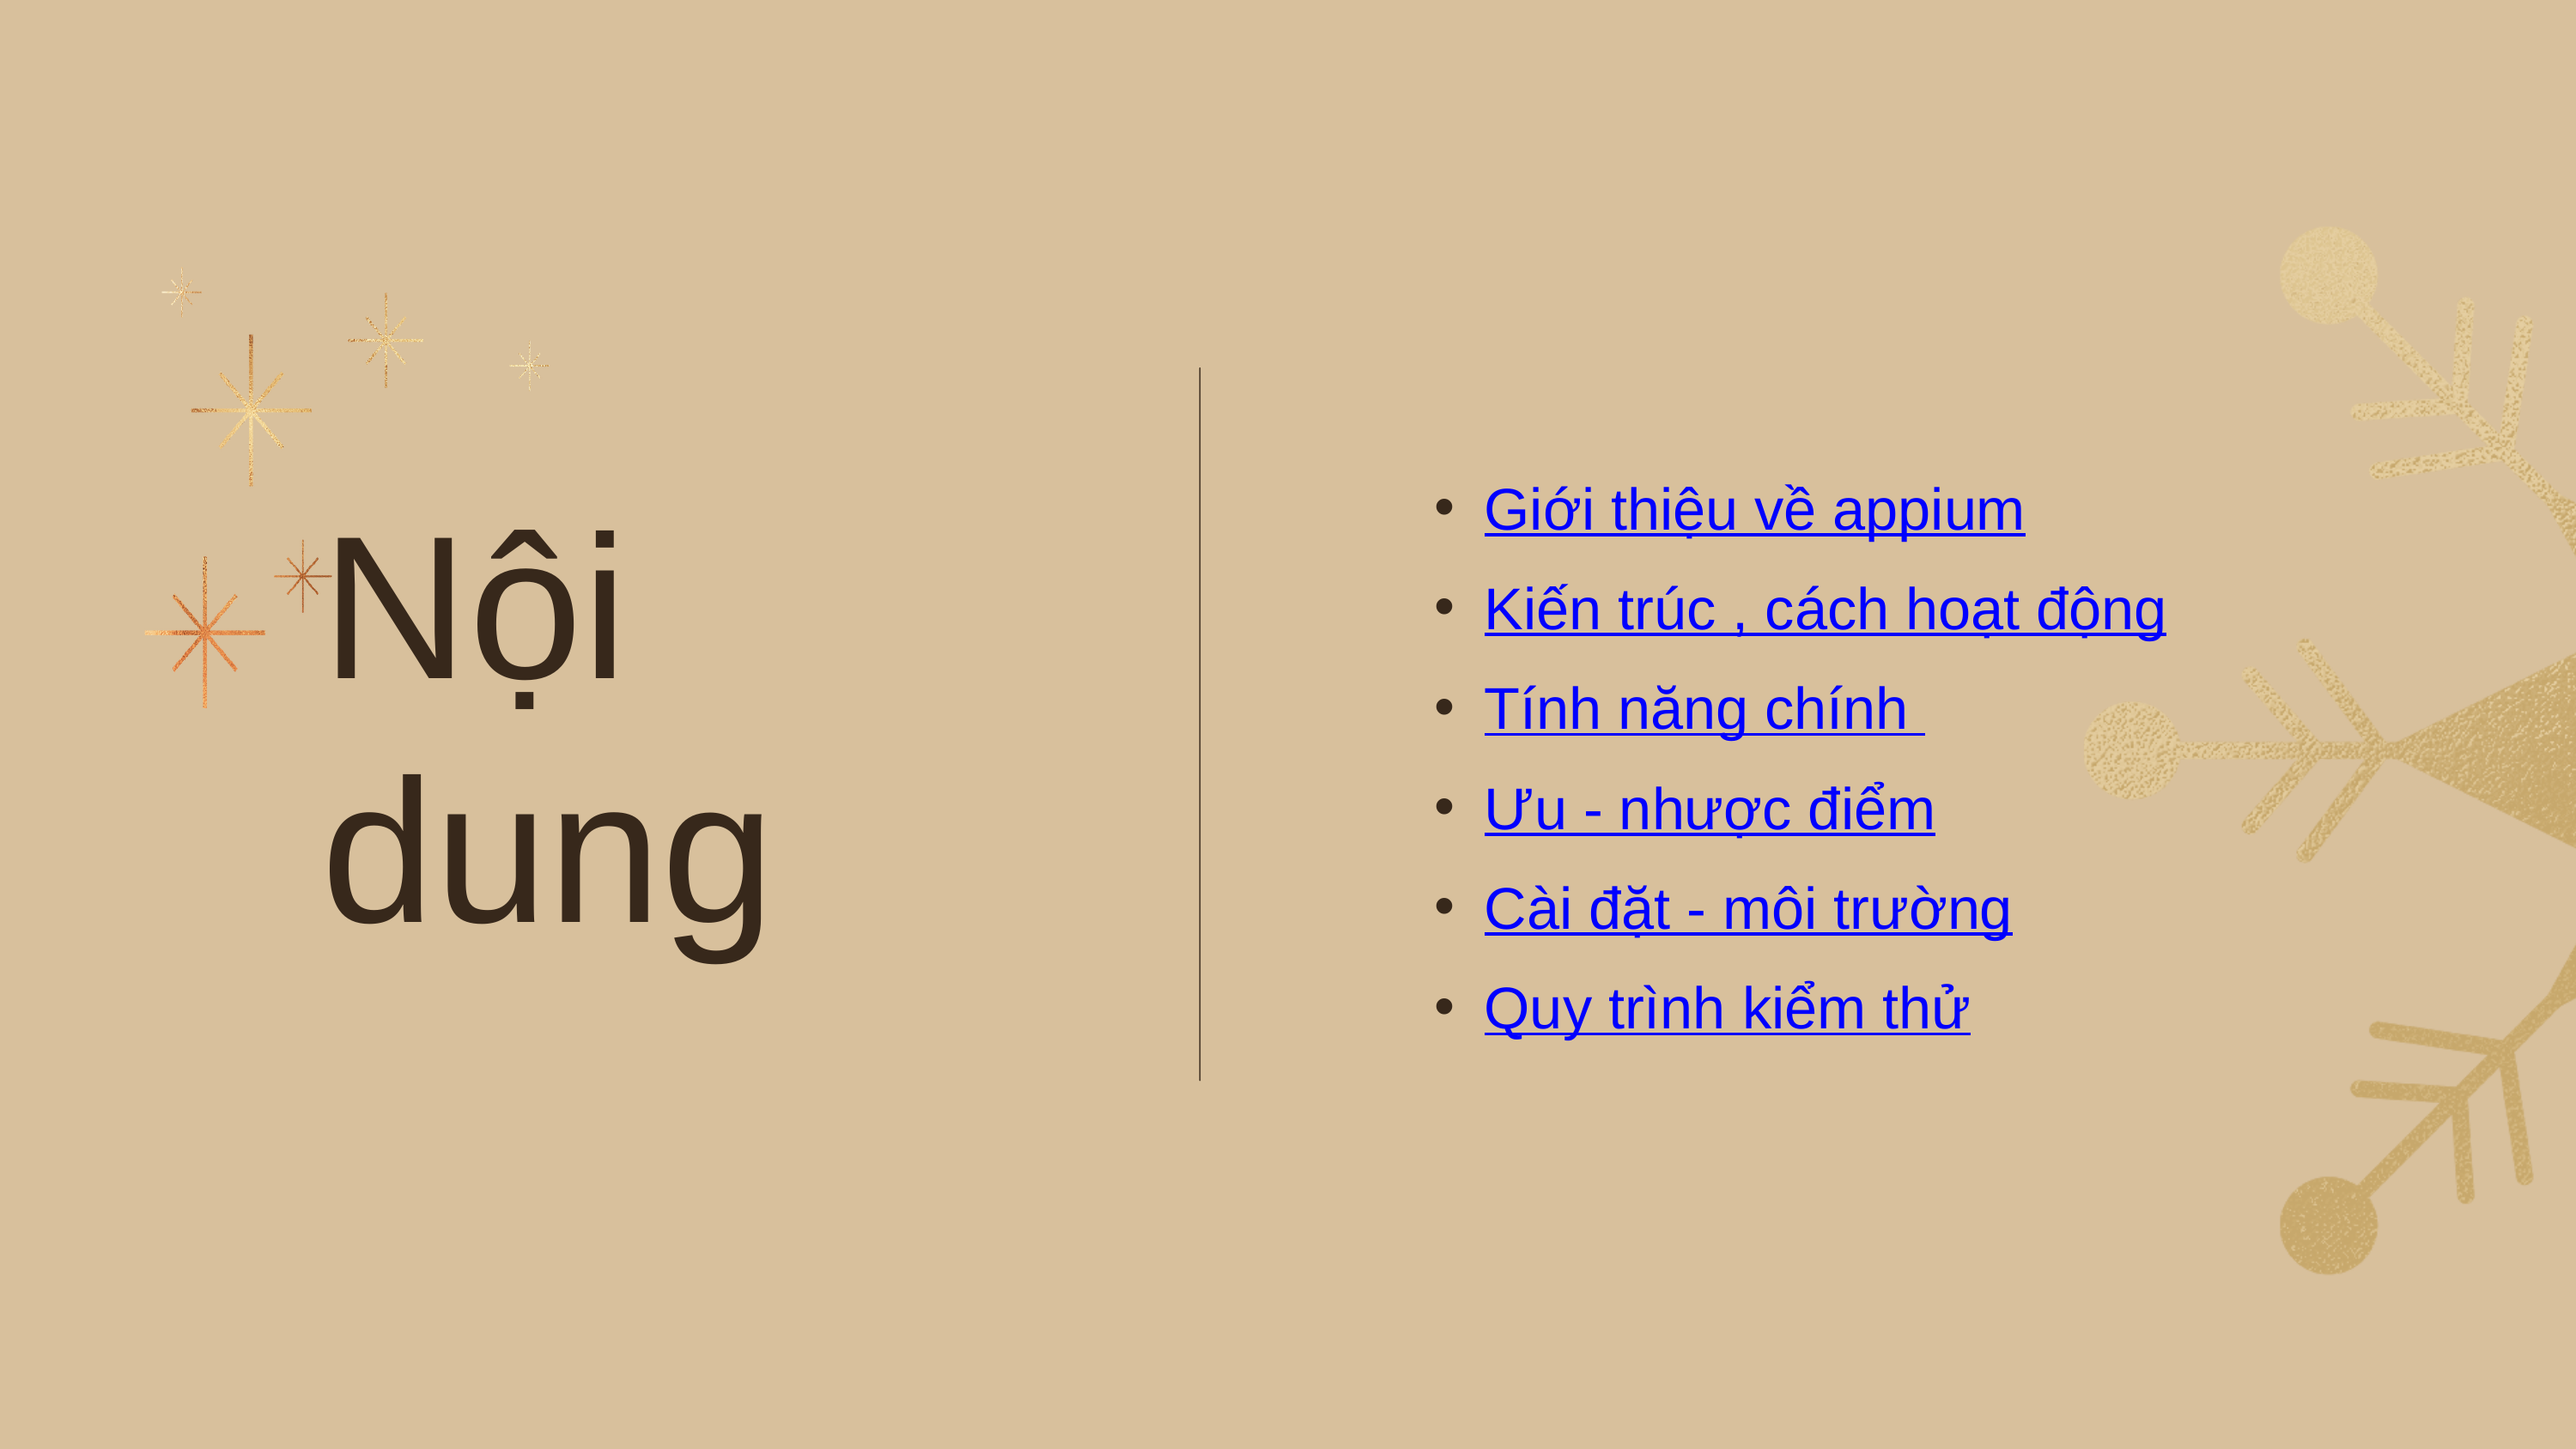

Giới thiệu về appium
Kiến trúc , cách hoạt động
Tính năng chính
Ưu - nhược điểm
Cài đặt - môi trường
Quy trình kiểm thử
Nội dung